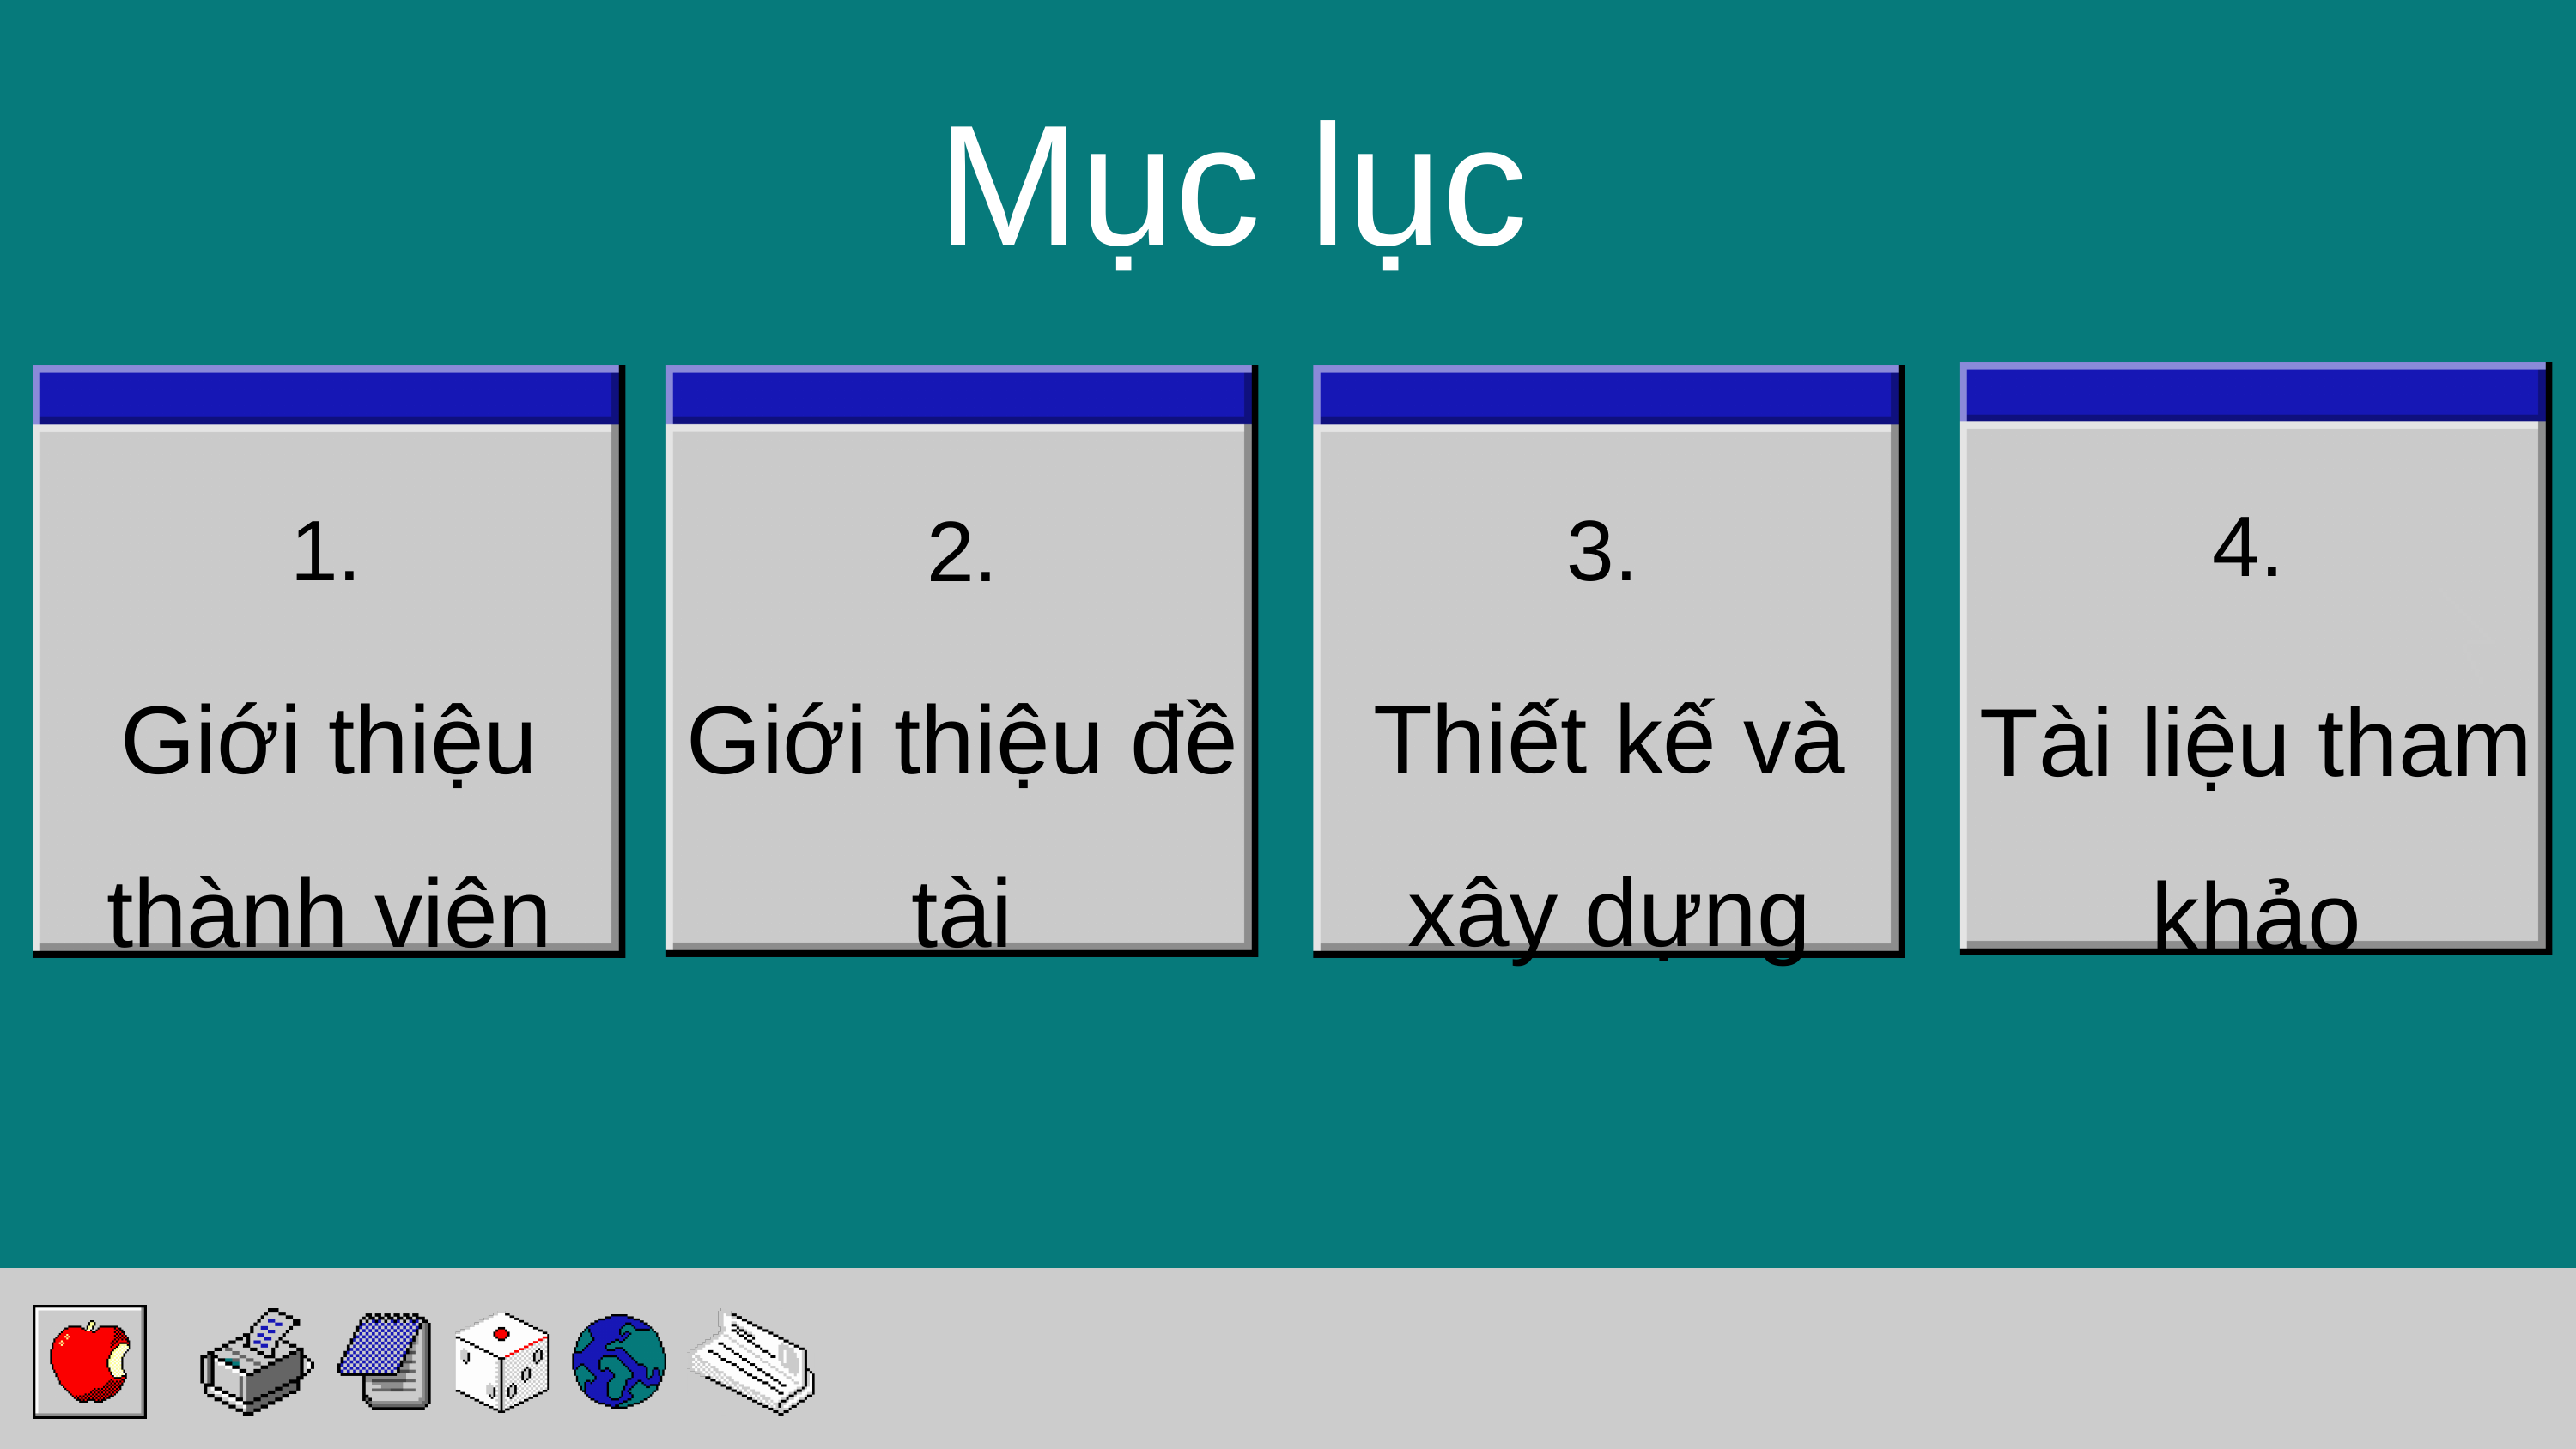

Mục lục

4.
1.
3.
2.

Thiết kế và xây dựng
Giới thiệu thành viên
Giới thiệu đề tài
Tài liệu tham khảo